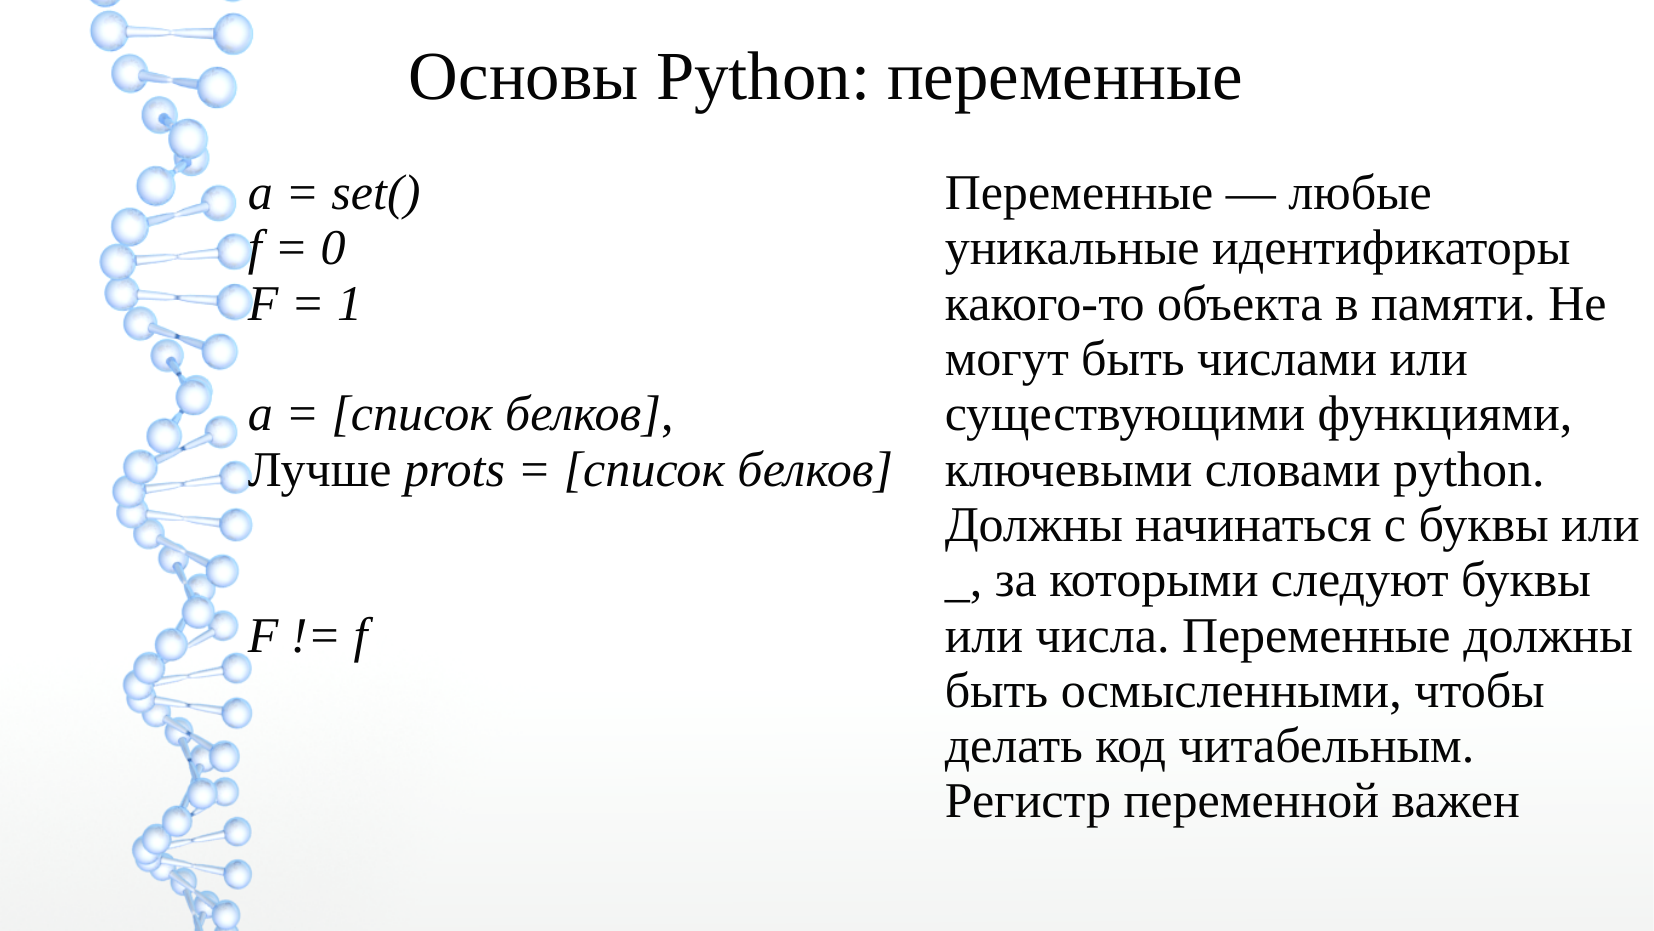

Основы Python: переменные
a = set()
f = 0
F = 1

a = [список белков],
Лучше prots = [список белков]

F != f

Переменные — любые уникальные идентификаторы какого-то объекта в памяти. Не могут быть числами или существующими функциями, ключевыми словами python.
Должны начинаться с буквы или _, за которыми следуют буквы или числа. Переменные должны быть осмысленными, чтобы делать код читабельным.
Регистр переменной важен